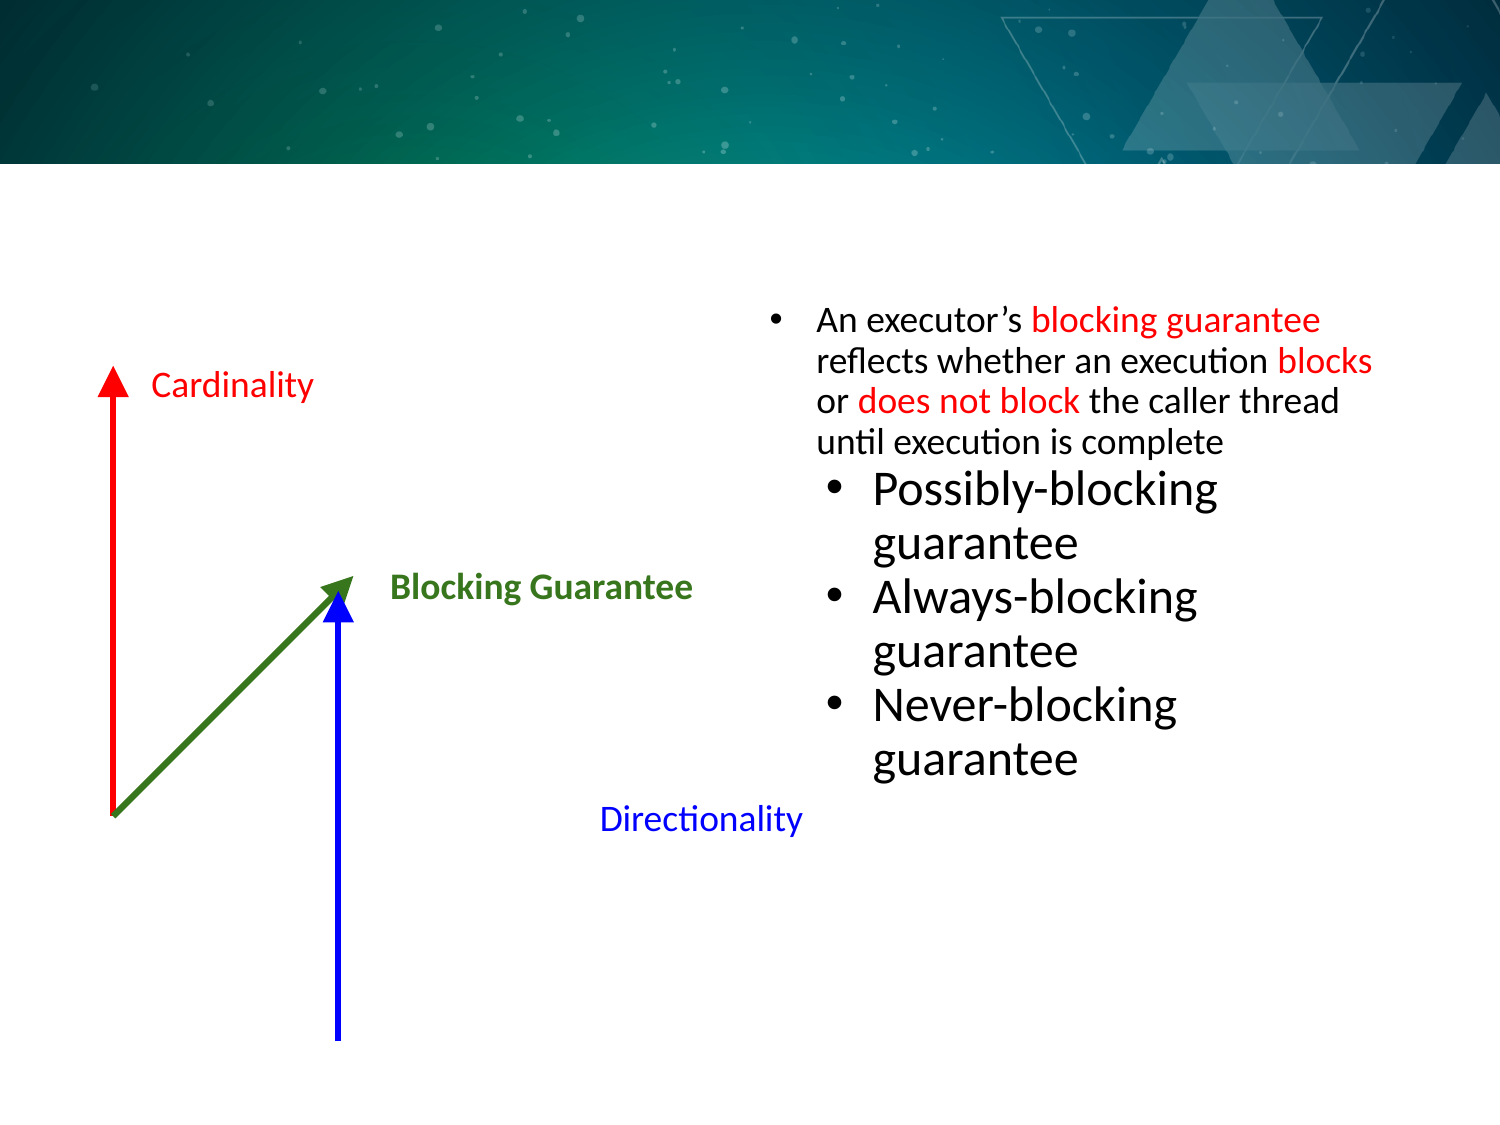

An executor’s blocking guarantee reflects whether an execution blocks or does not block the caller thread until execution is complete
Possibly-blocking guarantee
Always-blocking guarantee
Never-blocking guarantee
Cardinality
Blocking Guarantee
Directionality